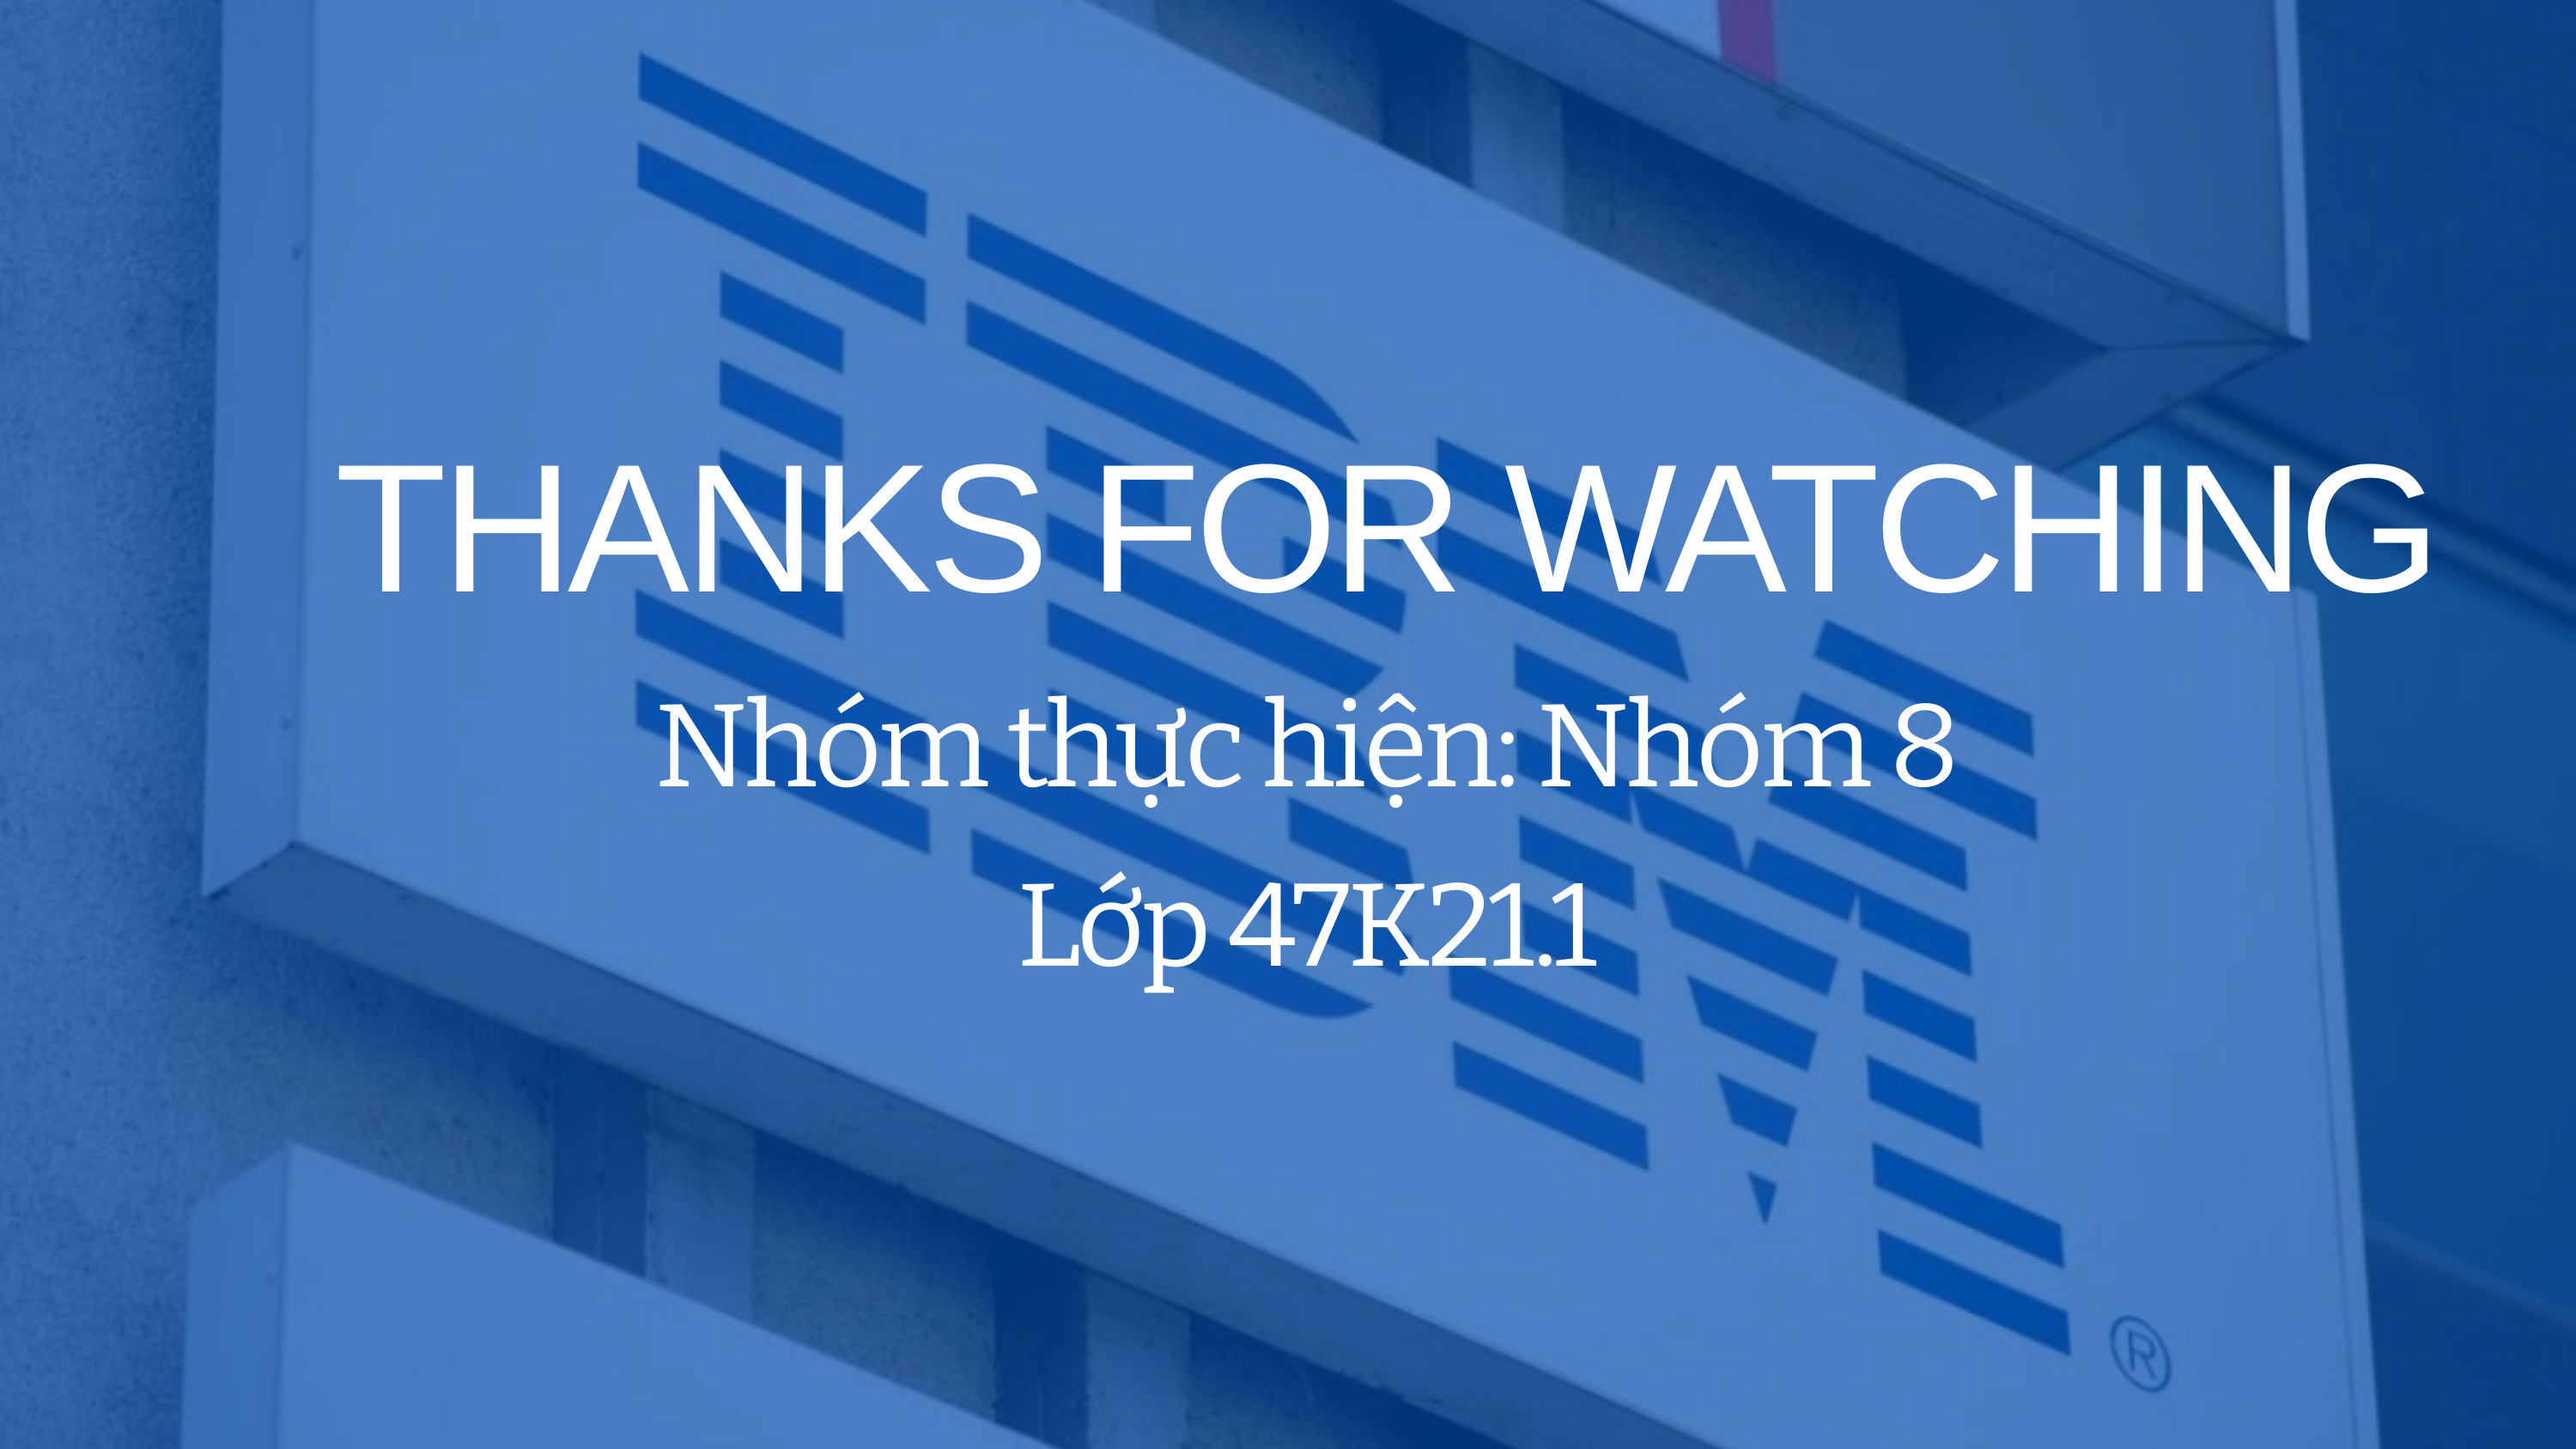

THANKS FOR WATCHING
Nhóm thực hiện: Nhóm 8
Lớp 47K21.1